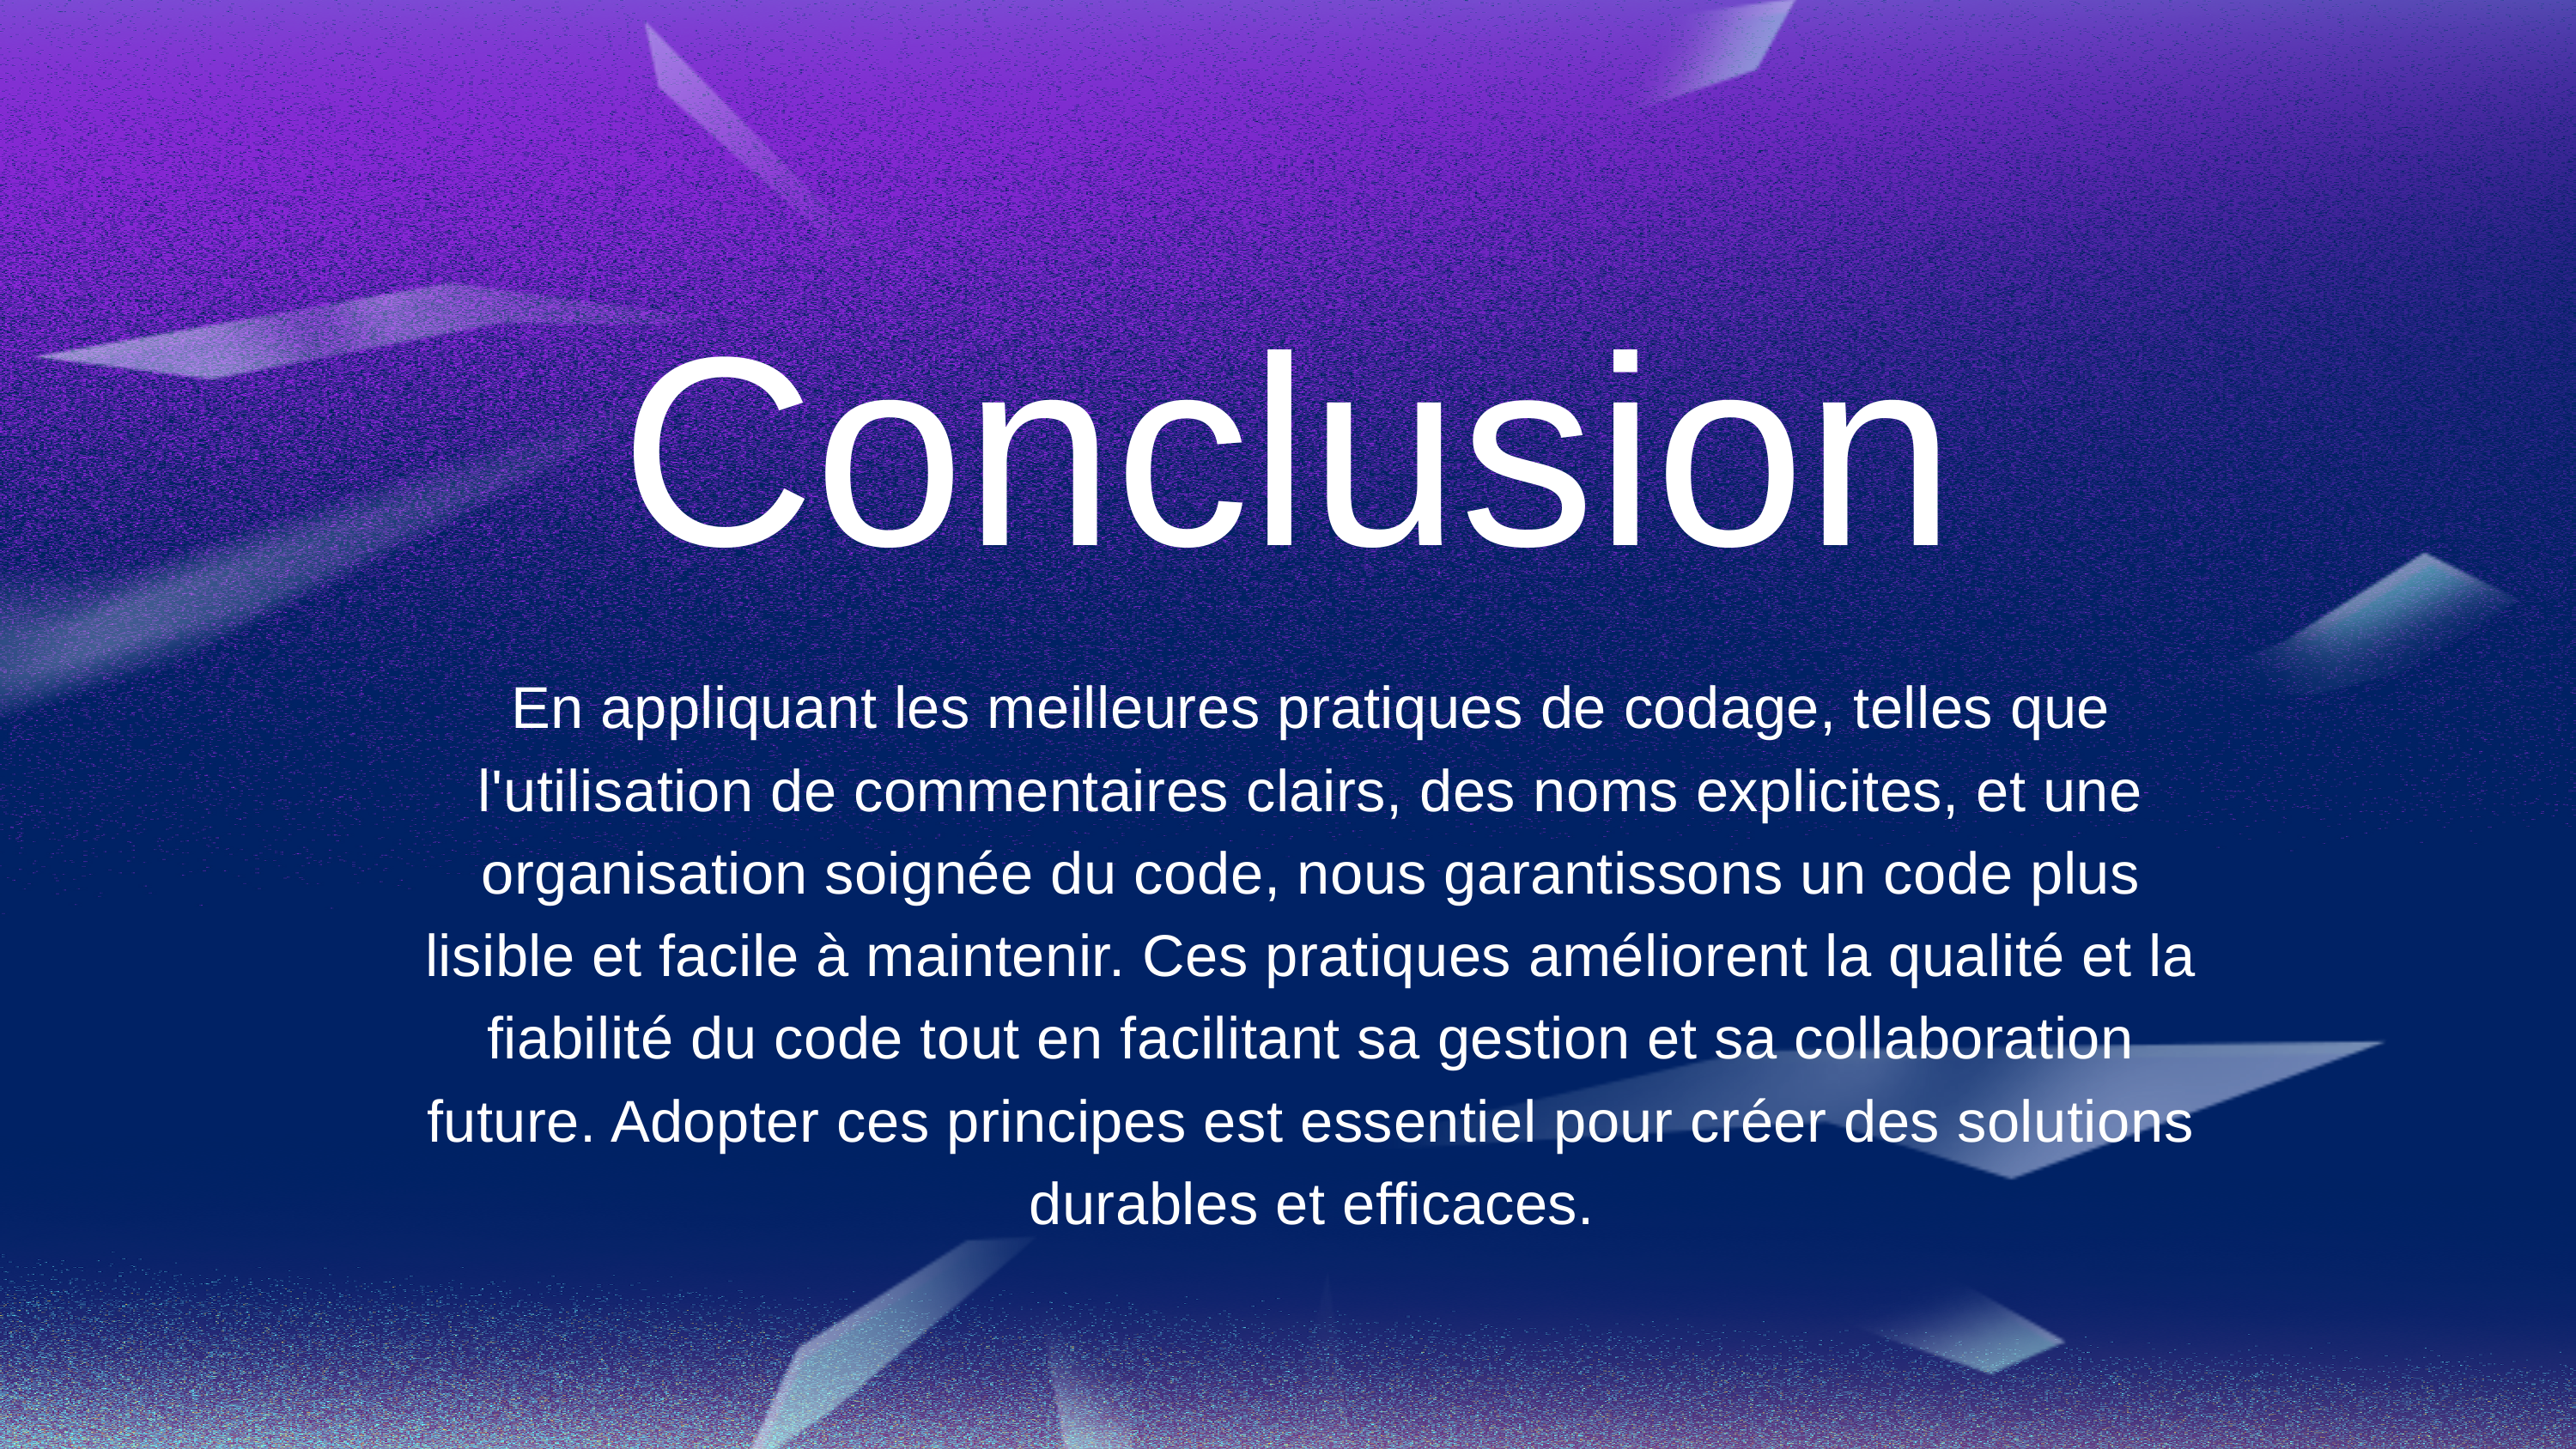

Conclusion
En appliquant les meilleures pratiques de codage, telles que l'utilisation de commentaires clairs, des noms explicites, et une organisation soignée du code, nous garantissons un code plus lisible et facile à maintenir. Ces pratiques améliorent la qualité et la fiabilité du code tout en facilitant sa gestion et sa collaboration future. Adopter ces principes est essentiel pour créer des solutions durables et efficaces.